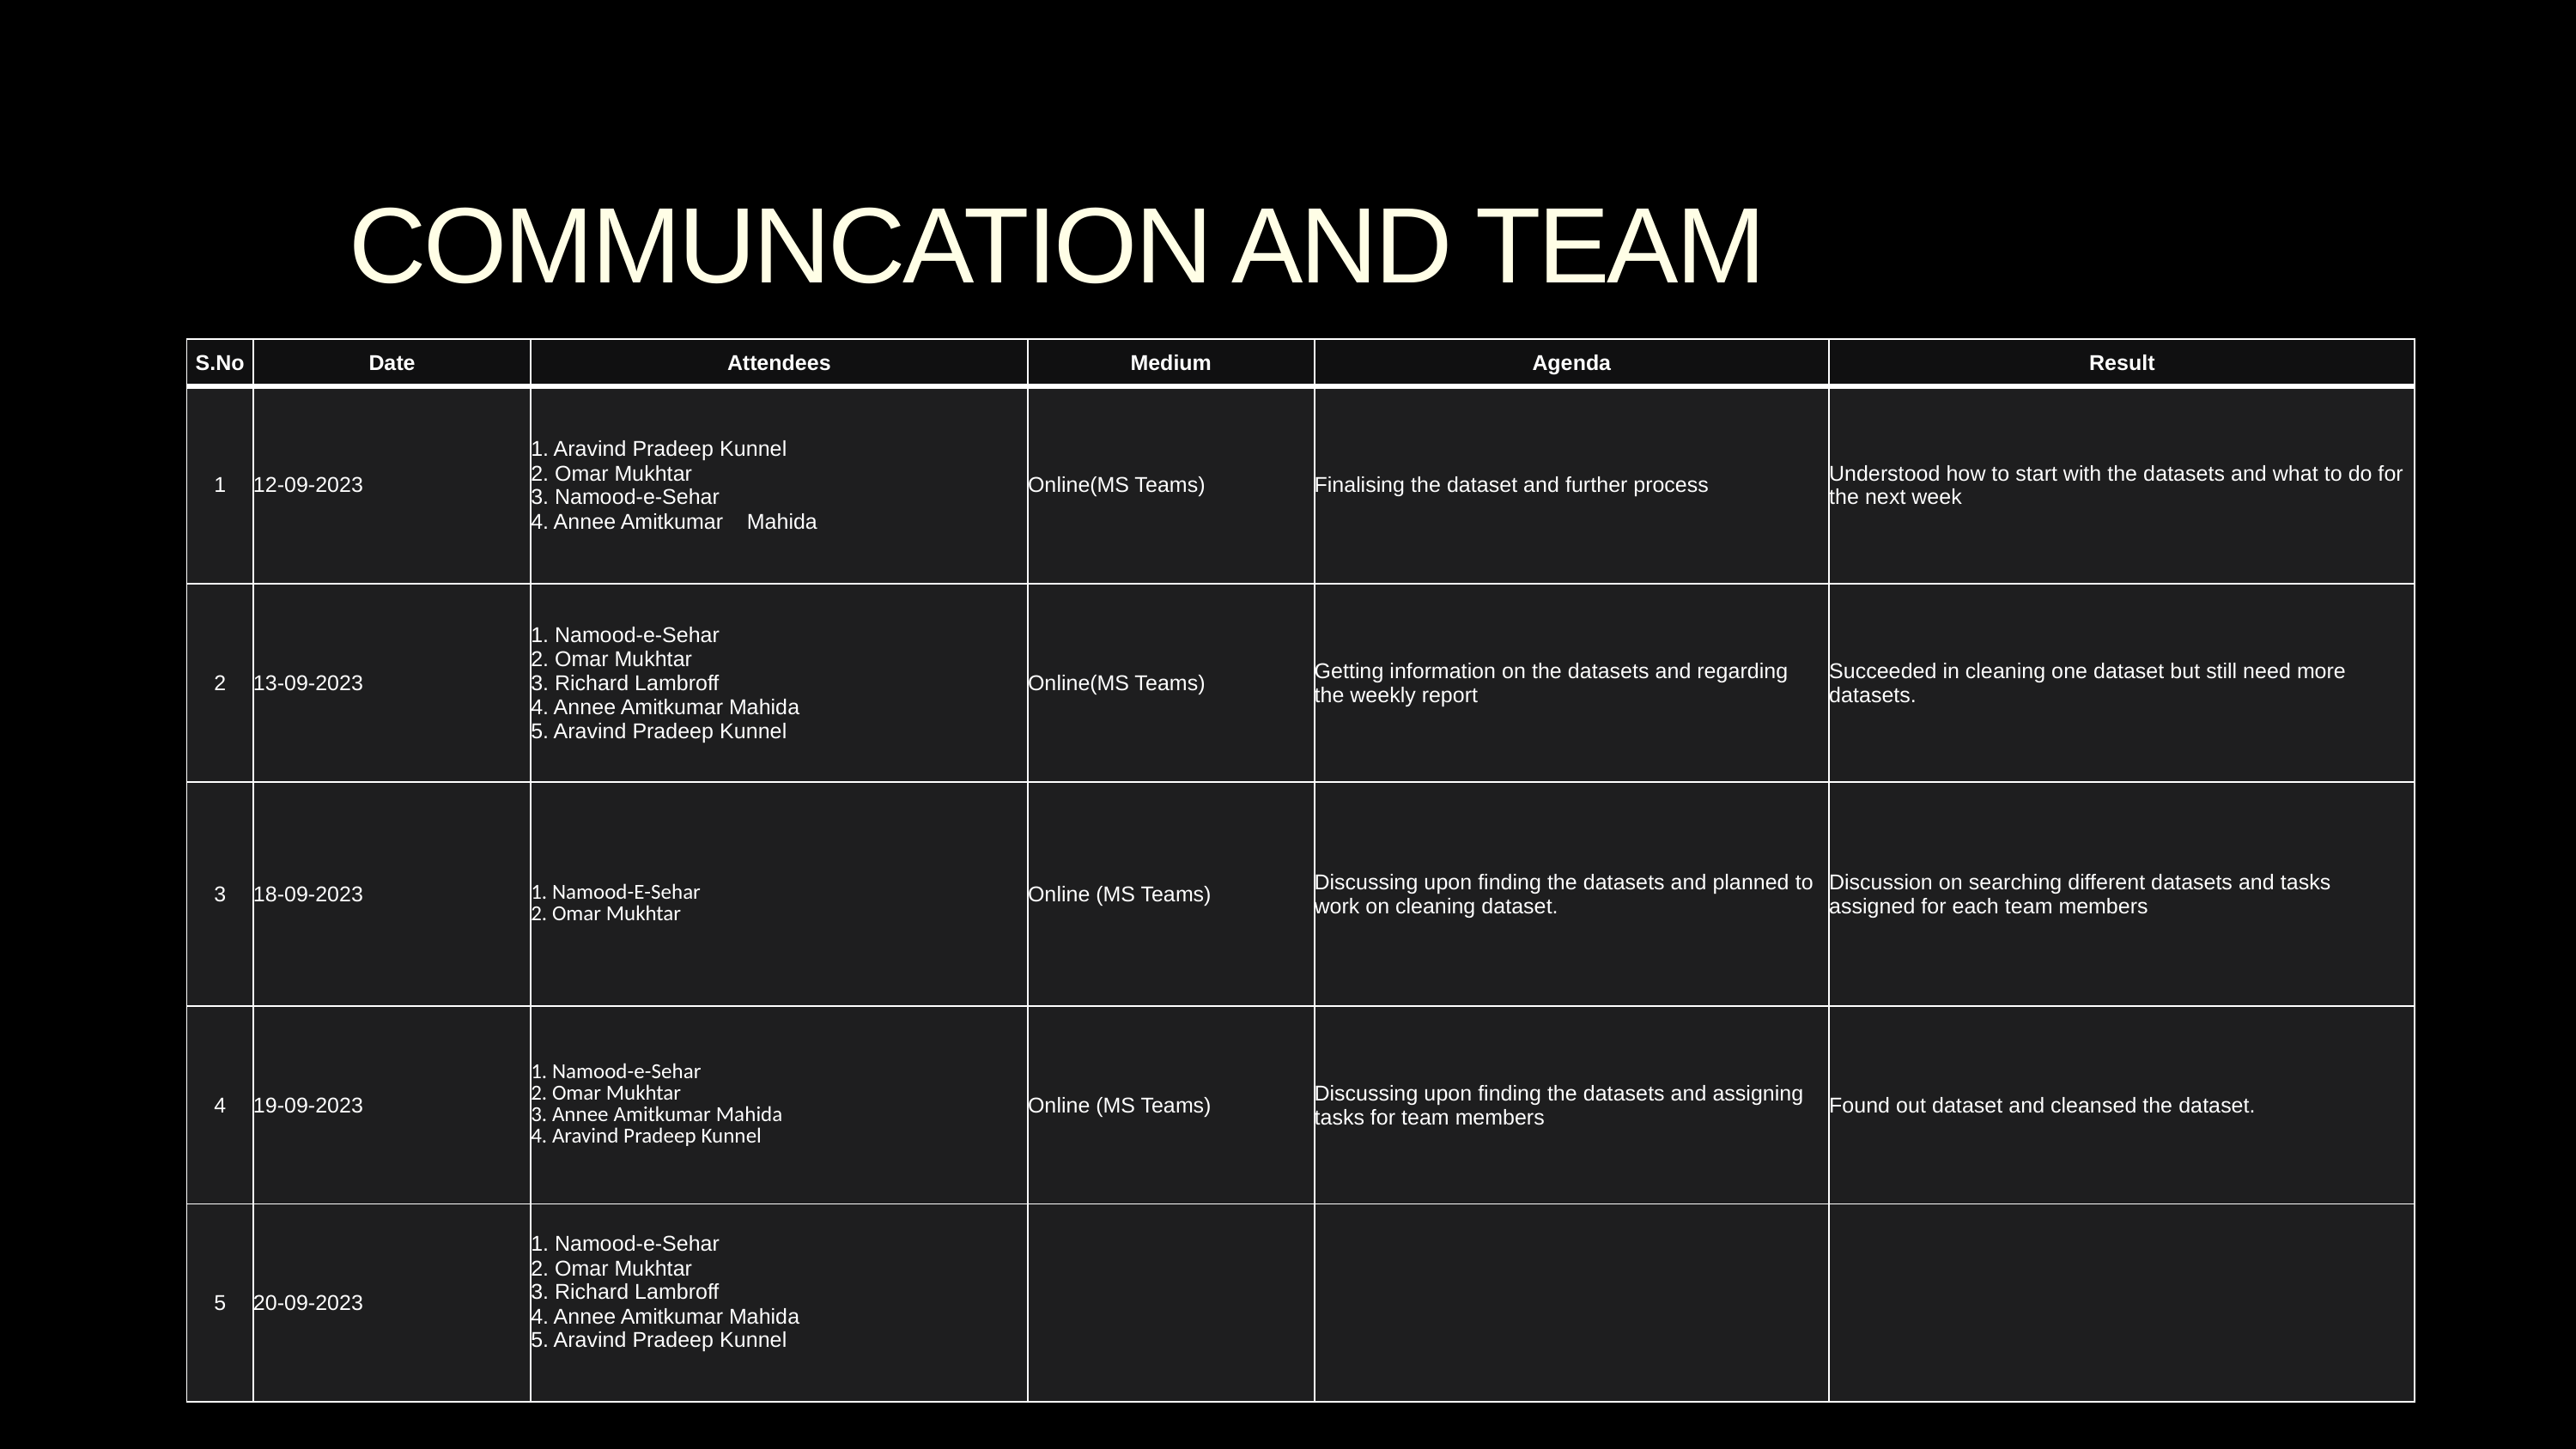

COMMUNCATION AND TEAM MEETINGS
| S.No | Date | Attendees | Medium | Agenda | Result |
| --- | --- | --- | --- | --- | --- |
| 1 | 12-09-2023 | 1. Aravind Pradeep Kunnel 2. Omar Mukhtar 3. Namood-e-Sehar 4. Annee Amitkumar    Mahida | Online(MS Teams) | Finalising the dataset and further process | Understood how to start with the datasets and what to do for the next week |
| 2 | 13-09-2023 | 1. Namood-e-Sehar 2. Omar Mukhtar 3. Richard Lambroff 4. Annee Amitkumar Mahida 5. Aravind Pradeep Kunnel | Online(MS Teams) | Getting information on the datasets and regarding the weekly report | Succeeded in cleaning one dataset but still need more datasets. |
| 3 | 18-09-2023 | 1. Namood-E-Sehar 2. Omar Mukhtar | Online (MS Teams) | Discussing upon finding the datasets and planned to work on cleaning dataset. | Discussion on searching different datasets and tasks assigned for each team members |
| 4 | 19-09-2023 | 1. Namood-e-Sehar 2. Omar Mukhtar 3. Annee Amitkumar Mahida 4. Aravind Pradeep Kunnel | Online (MS Teams) | Discussing upon finding the datasets and assigning tasks for team members | Found out dataset and cleansed the dataset. |
| 5 | 20-09-2023 | 1. Namood-e-Sehar 2. Omar Mukhtar 3. Richard Lambroff 4. Annee Amitkumar Mahida 5. Aravind Pradeep Kunnel |  |  |  |